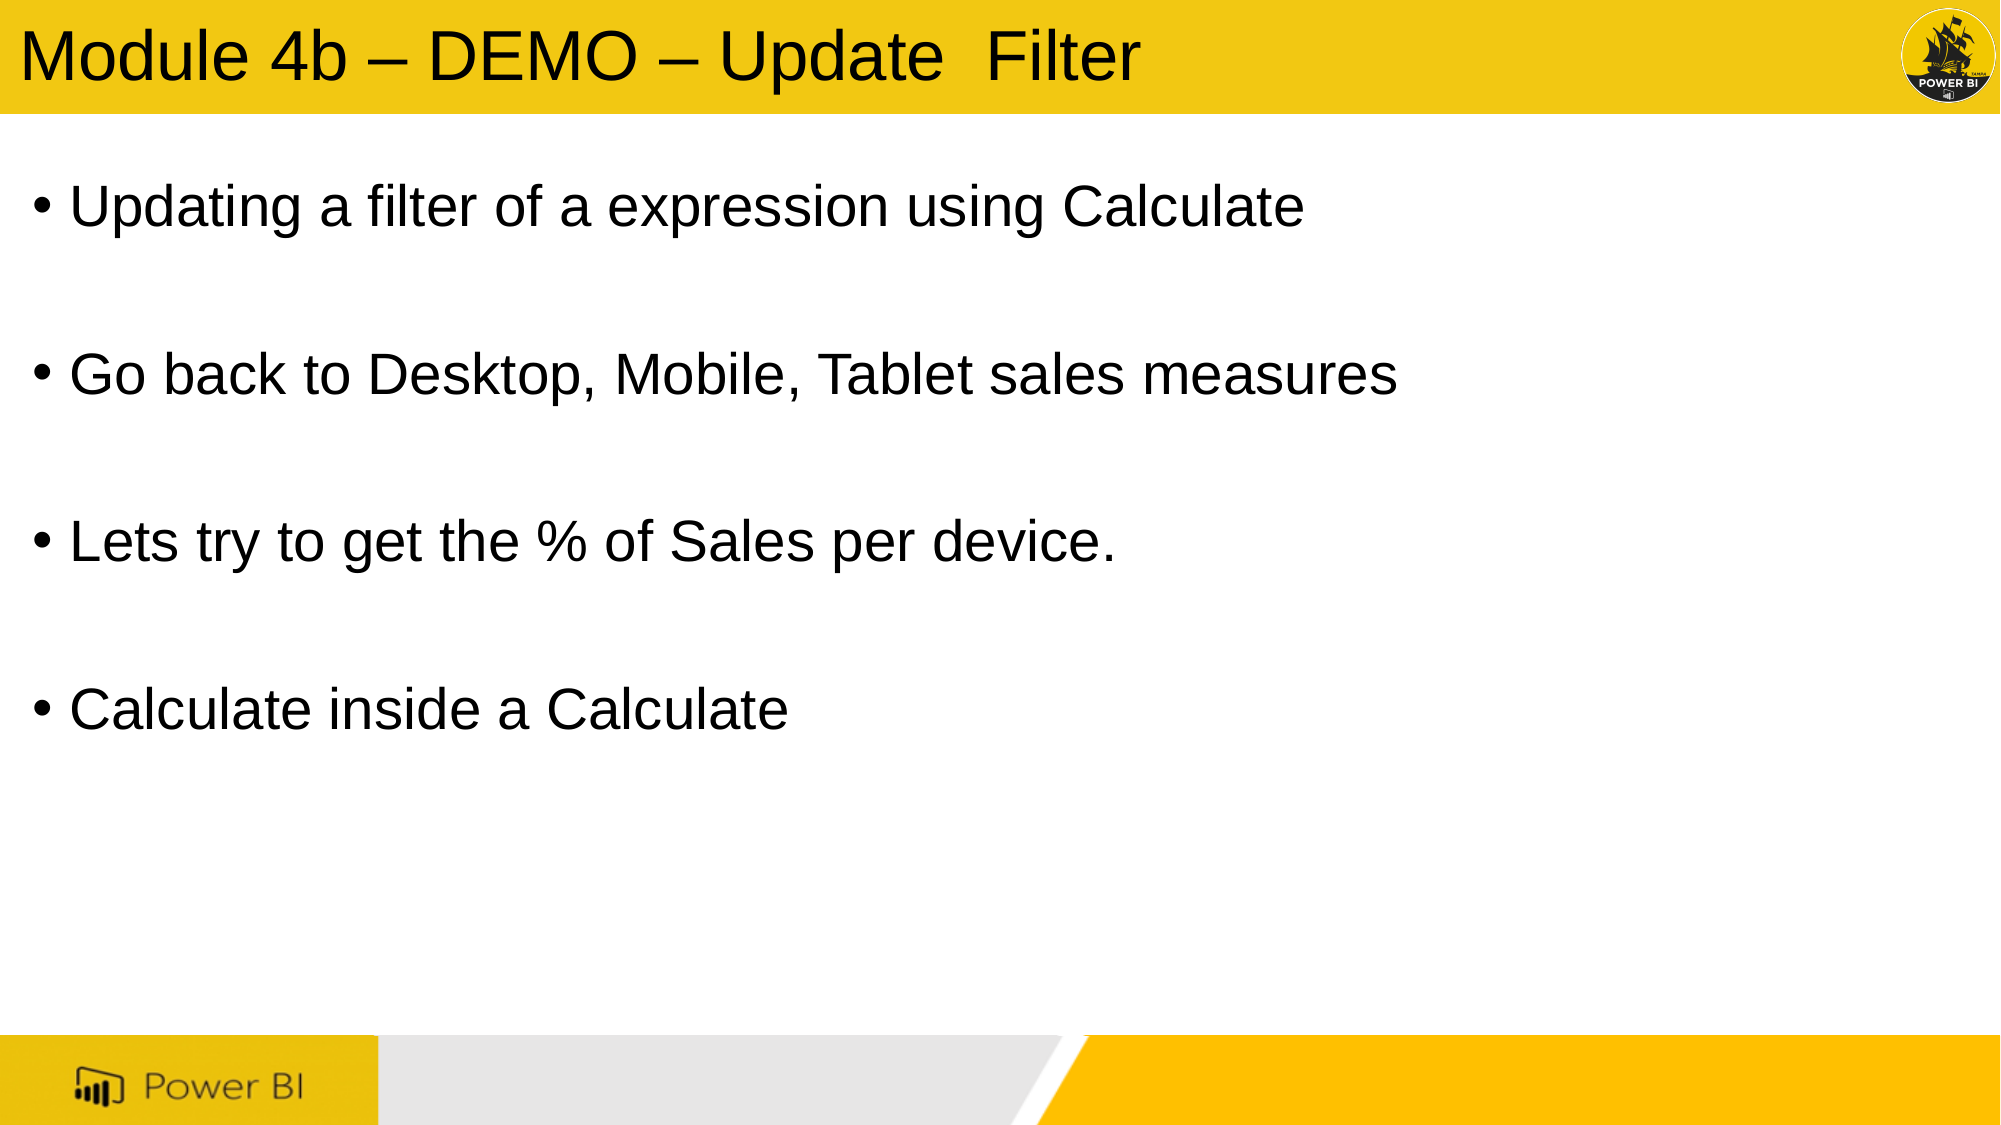

# Module 4b – DEMO – Update  Filter
Updating a filter of a expression using Calculate

Go back to Desktop, Mobile, Tablet sales measures

Lets try to get the % of Sales per device.

Calculate inside a Calculate